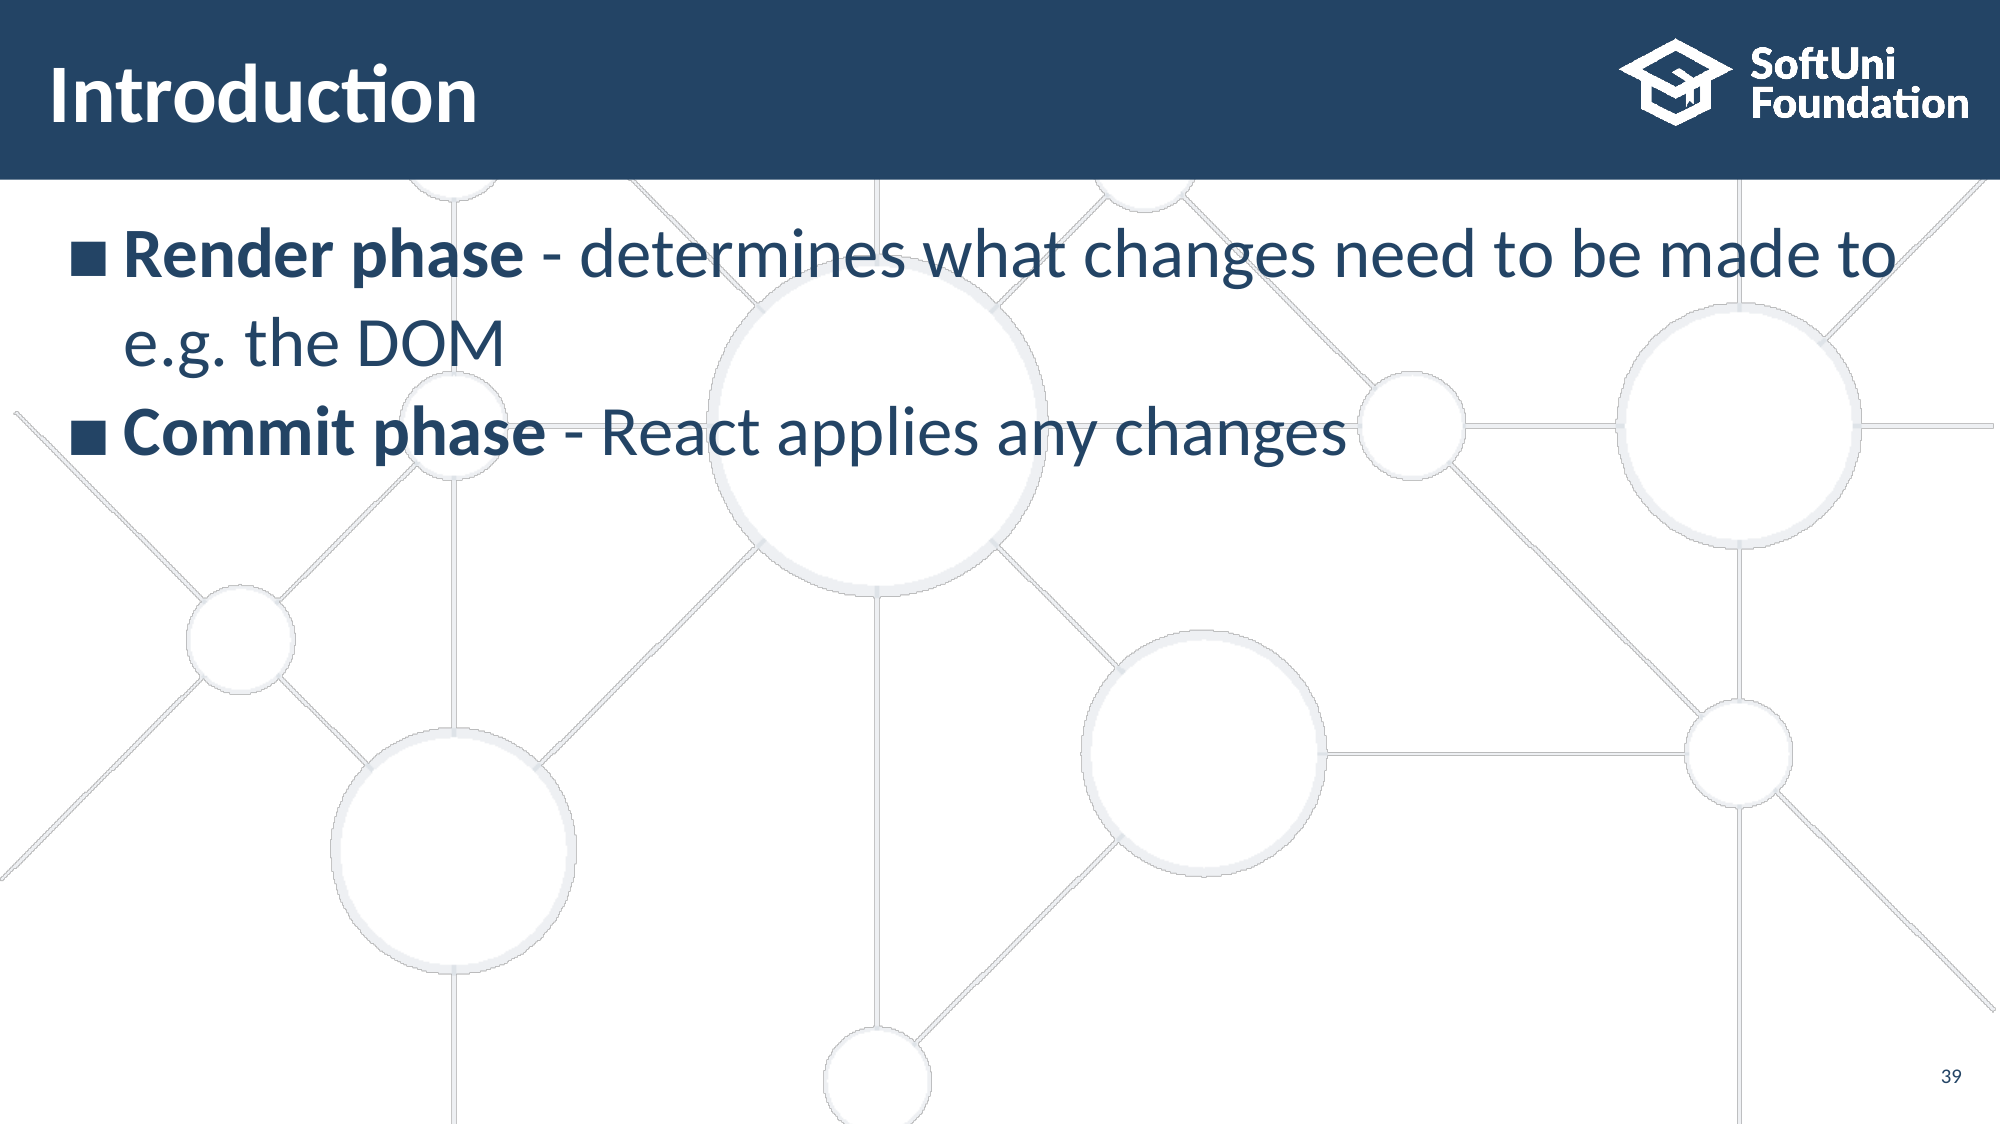

# Introduction
Render phasе - determines what changes need to be made to e.g. the DOM
Commit phase - React applies any changes

39